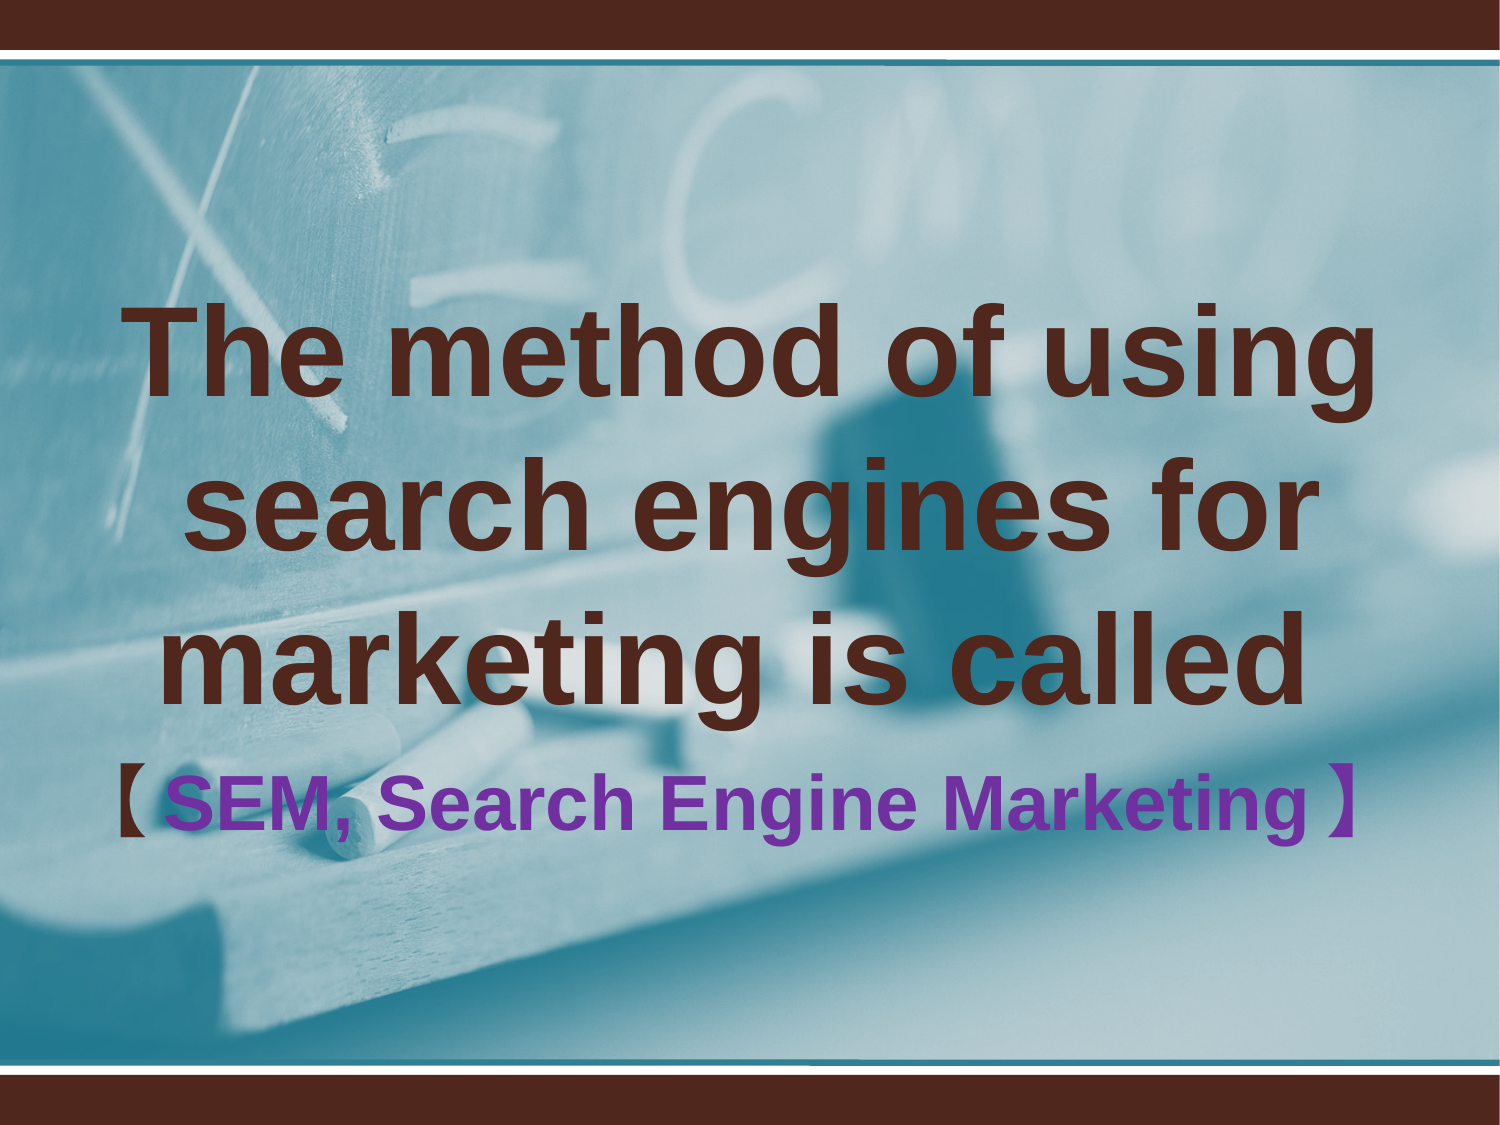

The method of using search engines for marketing is called
【SEM, Search Engine Marketing】